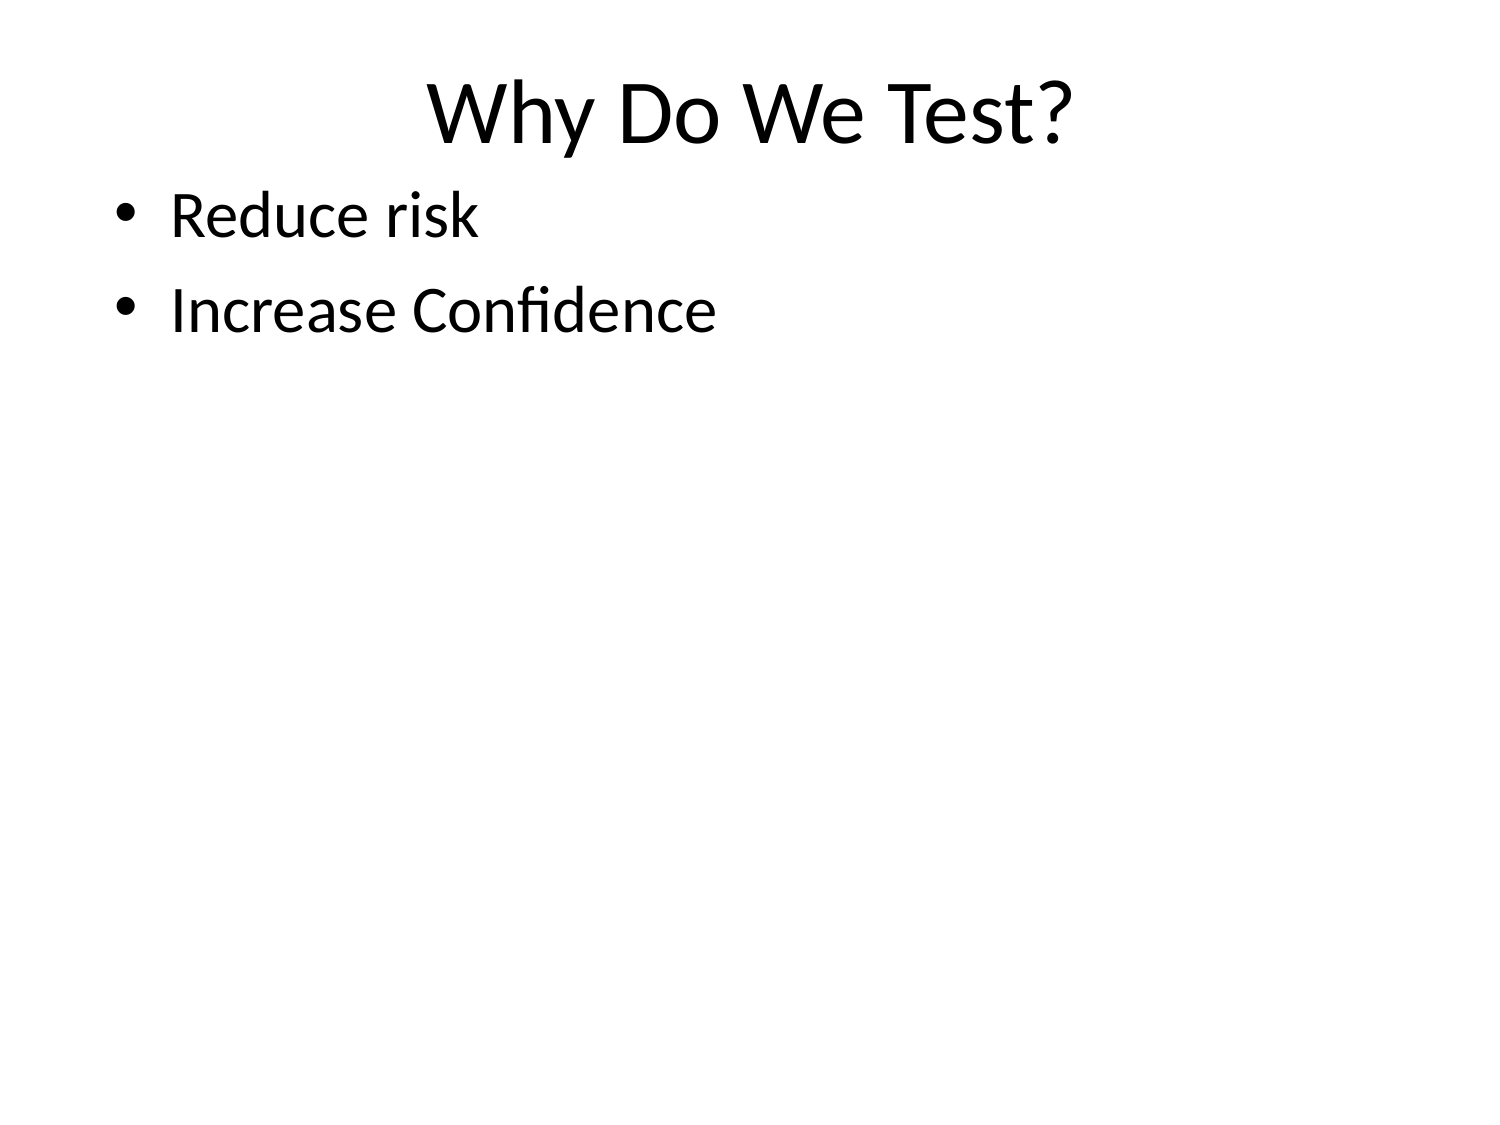

# Why Do We Test?
Reduce risk
Increase Confidence